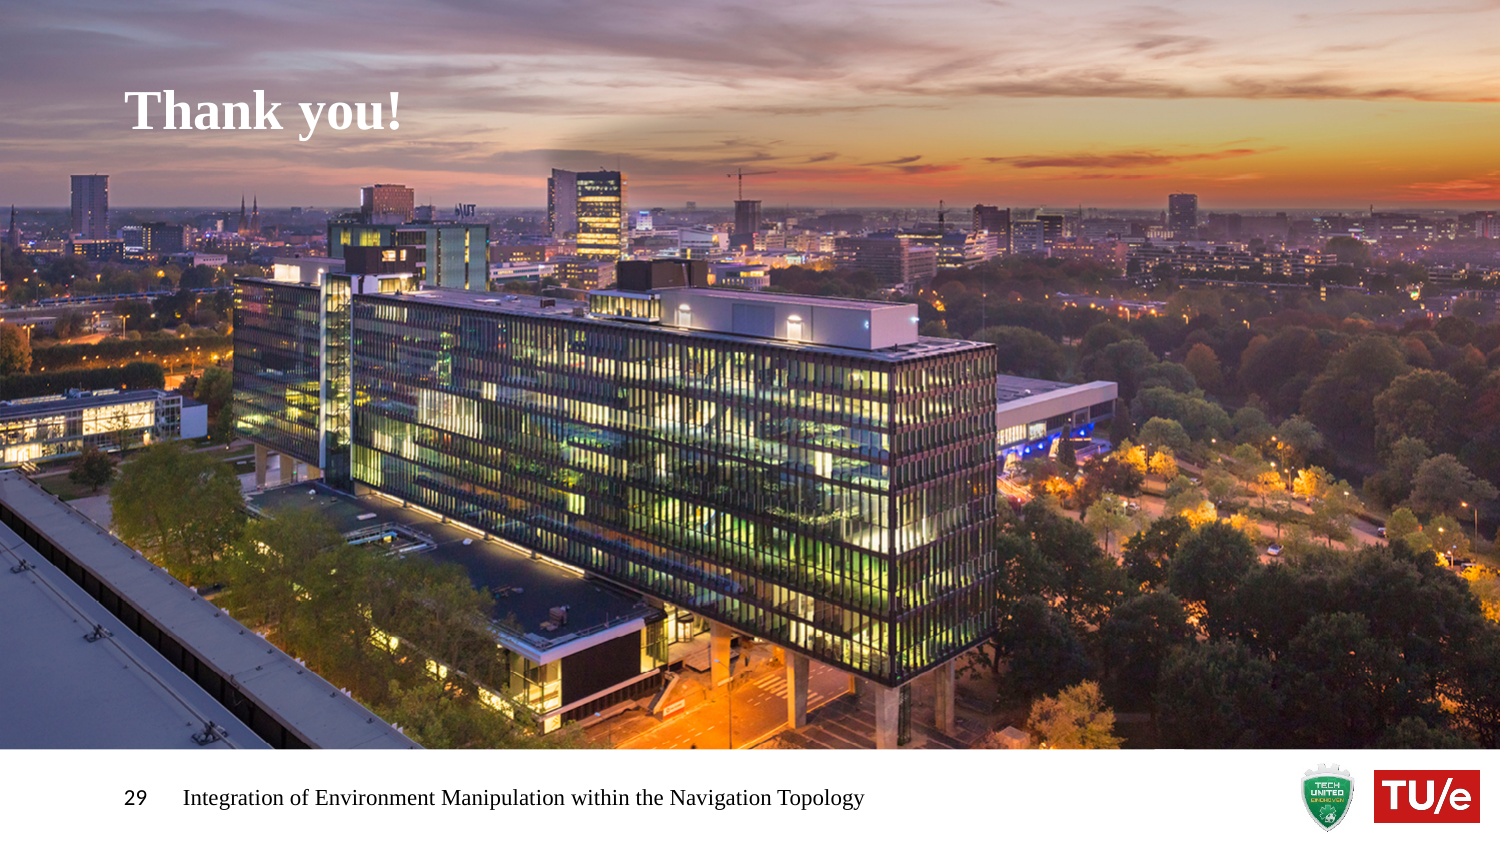

# Thank you!
29
Integration of Environment Manipulation within the Navigation Topology